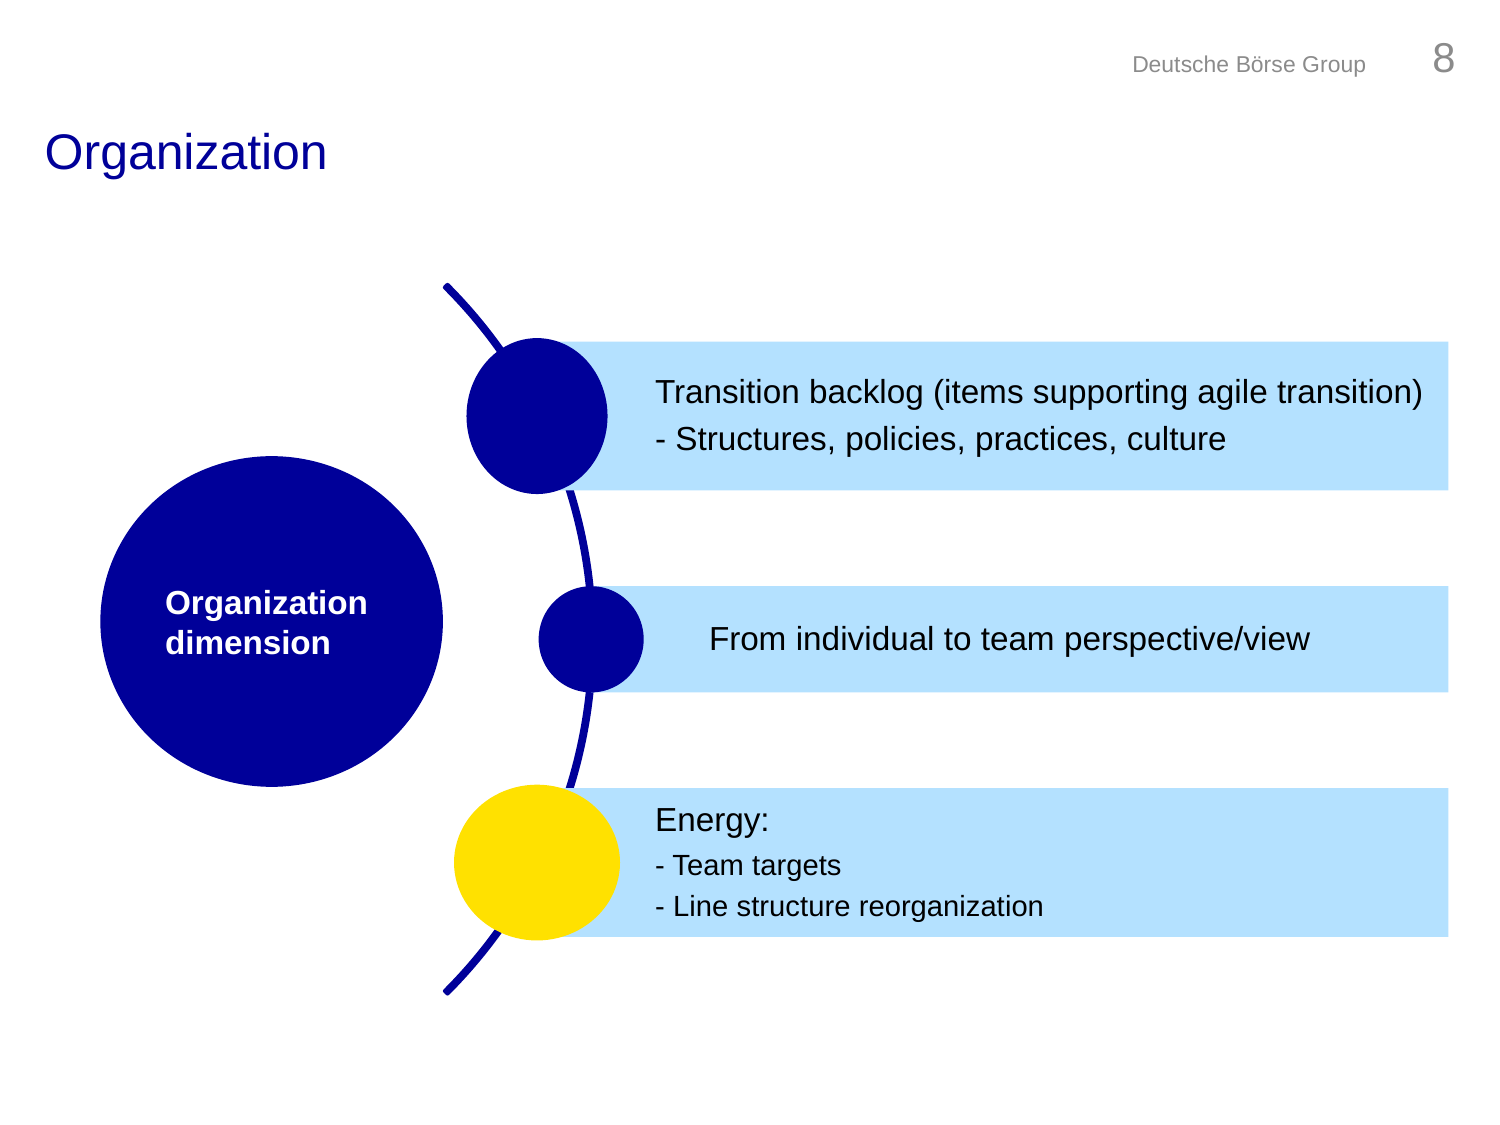

Deutsche Börse Group	8
# Organization
Transition backlog (items supporting agile transition)
- Structures, policies, practices, culture
From individual to team perspective/view
Energy:
- Team targets
- Line structure reorganization
Organization dimension